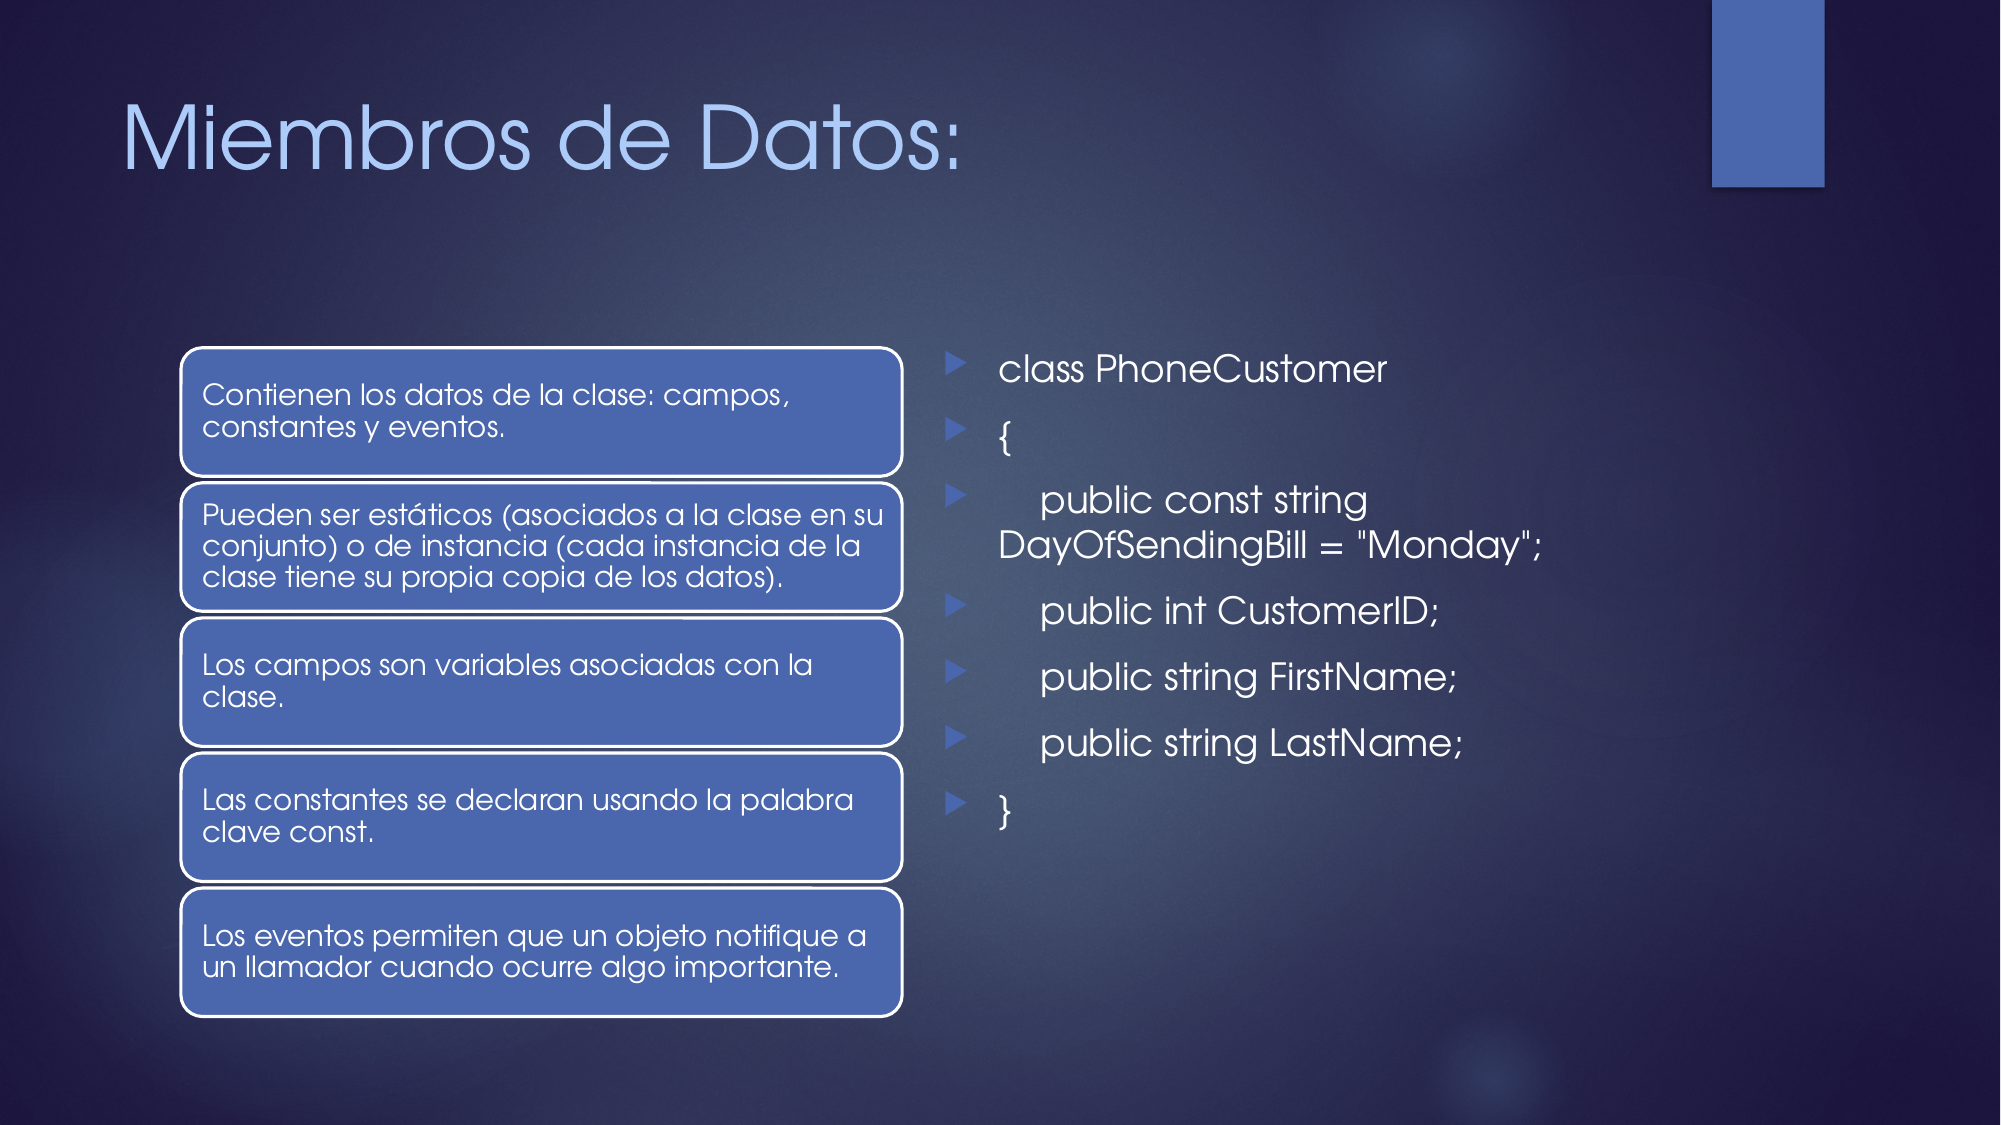

# Miembros de Datos:
class PhoneCustomer
{
    public const string DayOfSendingBill = "Monday";
    public int CustomerID;
    public string FirstName;
    public string LastName;
}

Contienen los datos de la clase: campos, constantes y eventos.
Pueden ser estáticos (asociados a la clase en su conjunto) o de instancia (cada instancia de la clase tiene su propia copia de los datos).
Los campos son variables asociadas con la clase.
Las constantes se declaran usando la palabra clave const.
Los eventos permiten que un objeto notifique a un llamador cuando ocurre algo importante.